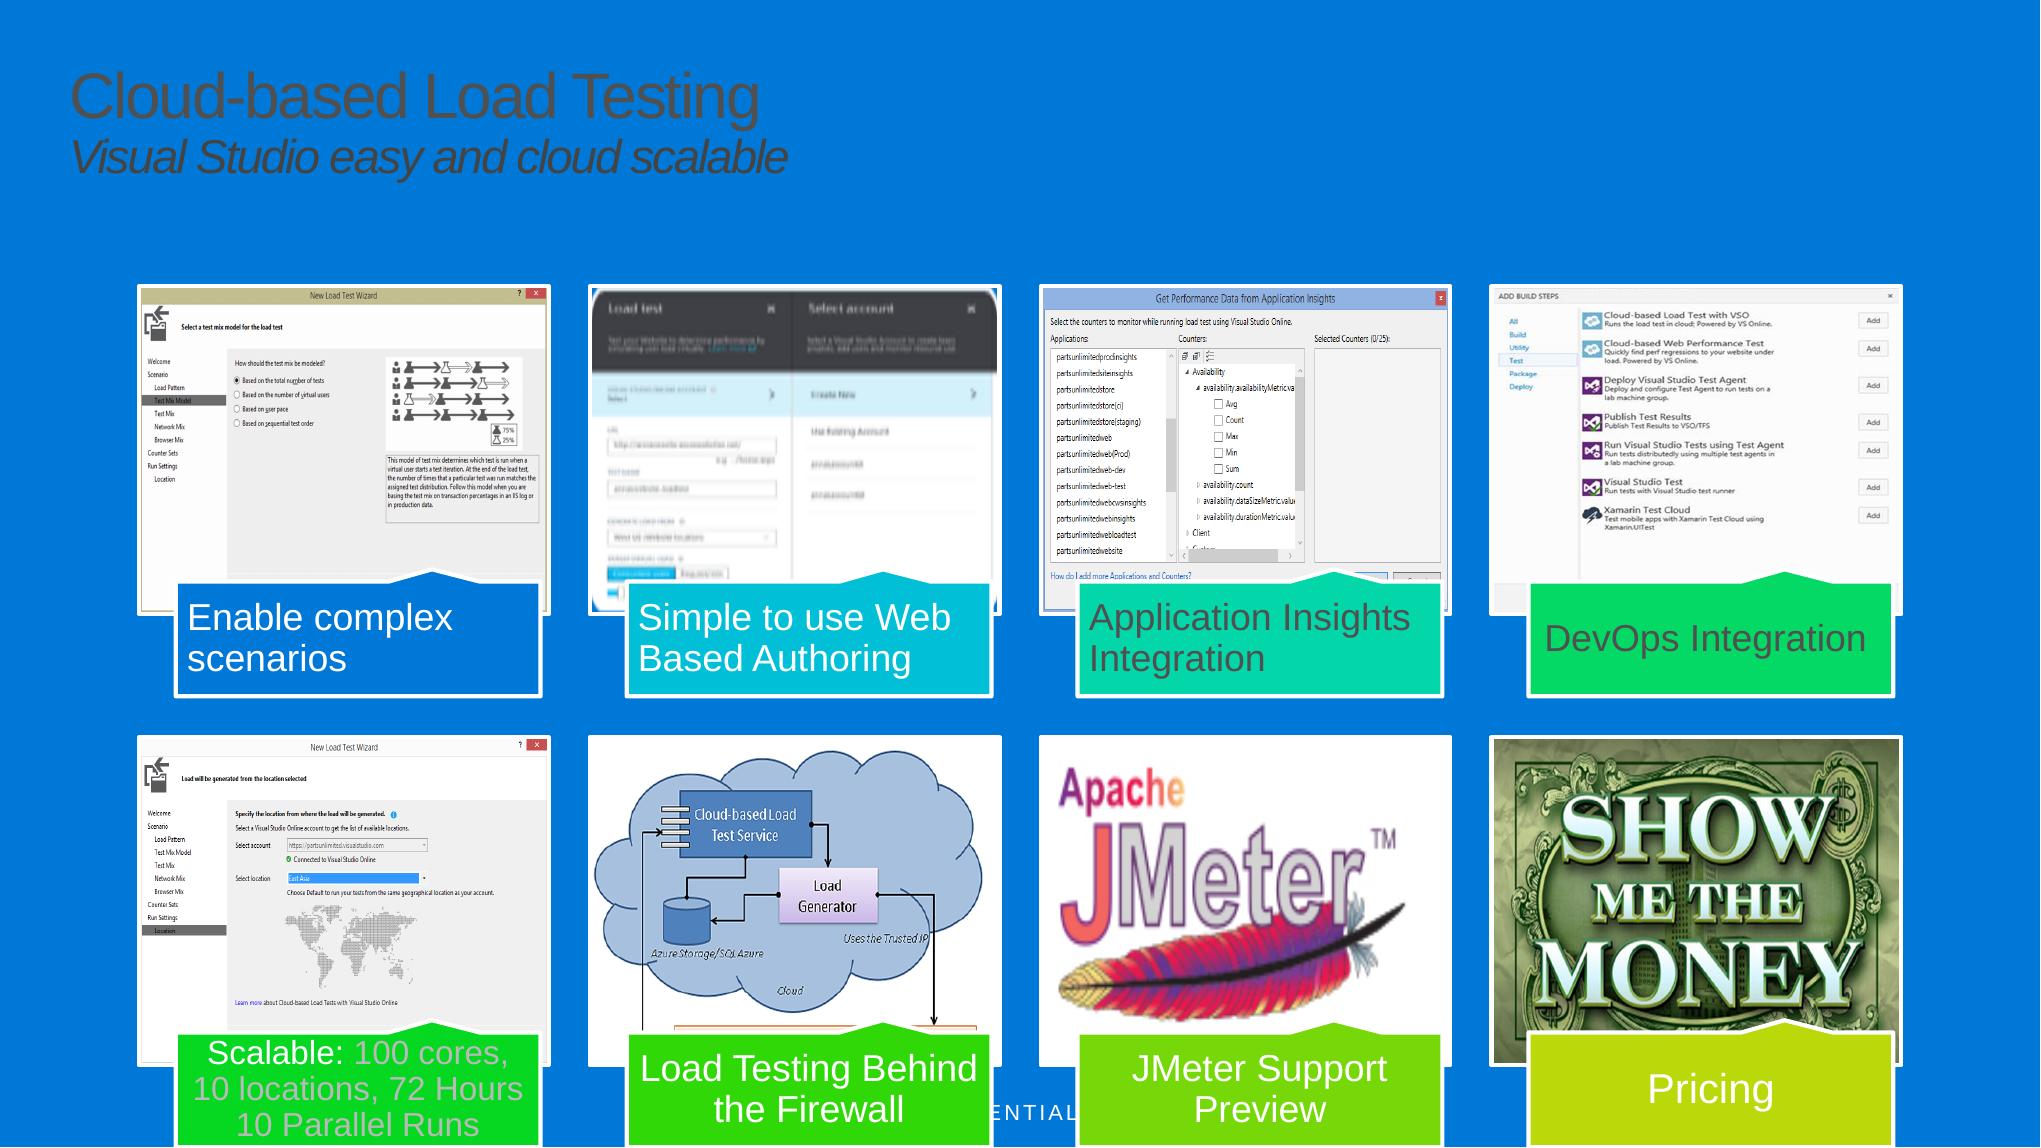

Cloud-based Load Testing
Visual Studio easy and cloud scalable

Enable complex scenarios
Simple to use Web Based Authoring
Application Insights Integration
DevOps Integration

Scalable: 100 cores, 10 locations, 72 Hours 10 Parallel Runs
Load Testing Behind the Firewall
JMeter Support Preview
Pricing